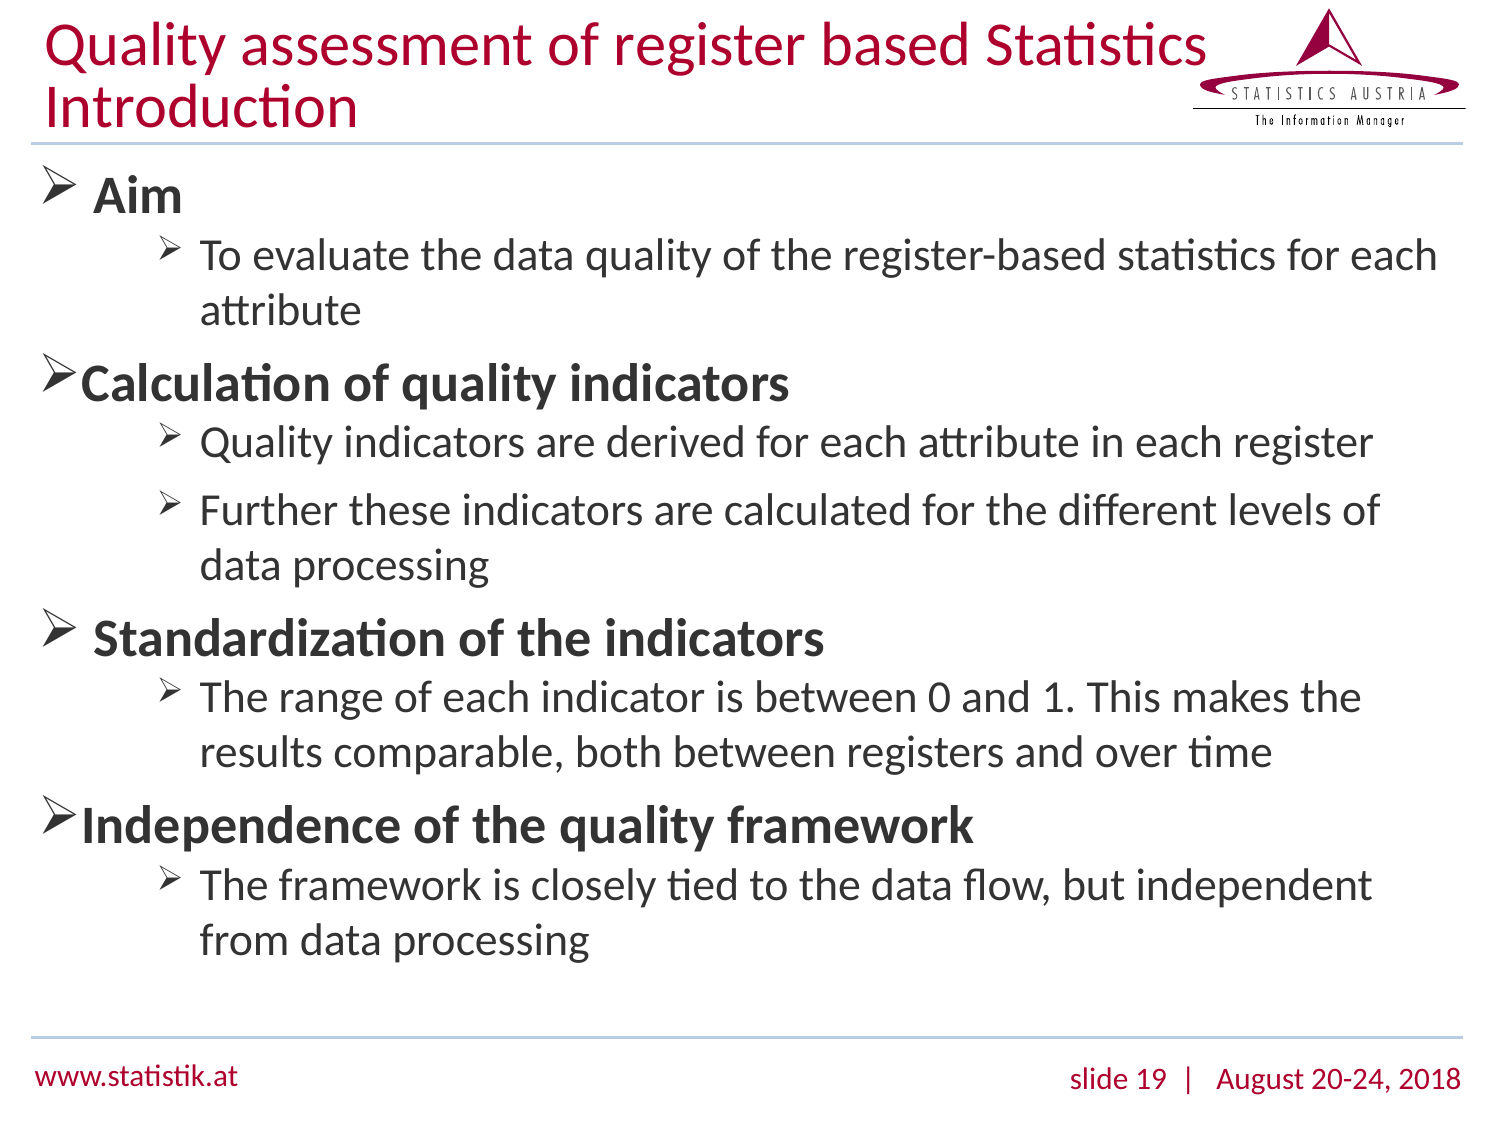

# Quality assessment of register based Statistics Introduction
 Aim
To evaluate the data quality of the register-based statistics for each attribute
Calculation of quality indicators
Quality indicators are derived for each attribute in each register
Further these indicators are calculated for the different levels of data processing
 Standardization of the indicators
The range of each indicator is between 0 and 1. This makes the results comparable, both between registers and over time
Independence of the quality framework
The framework is closely tied to the data flow, but independent from data processing